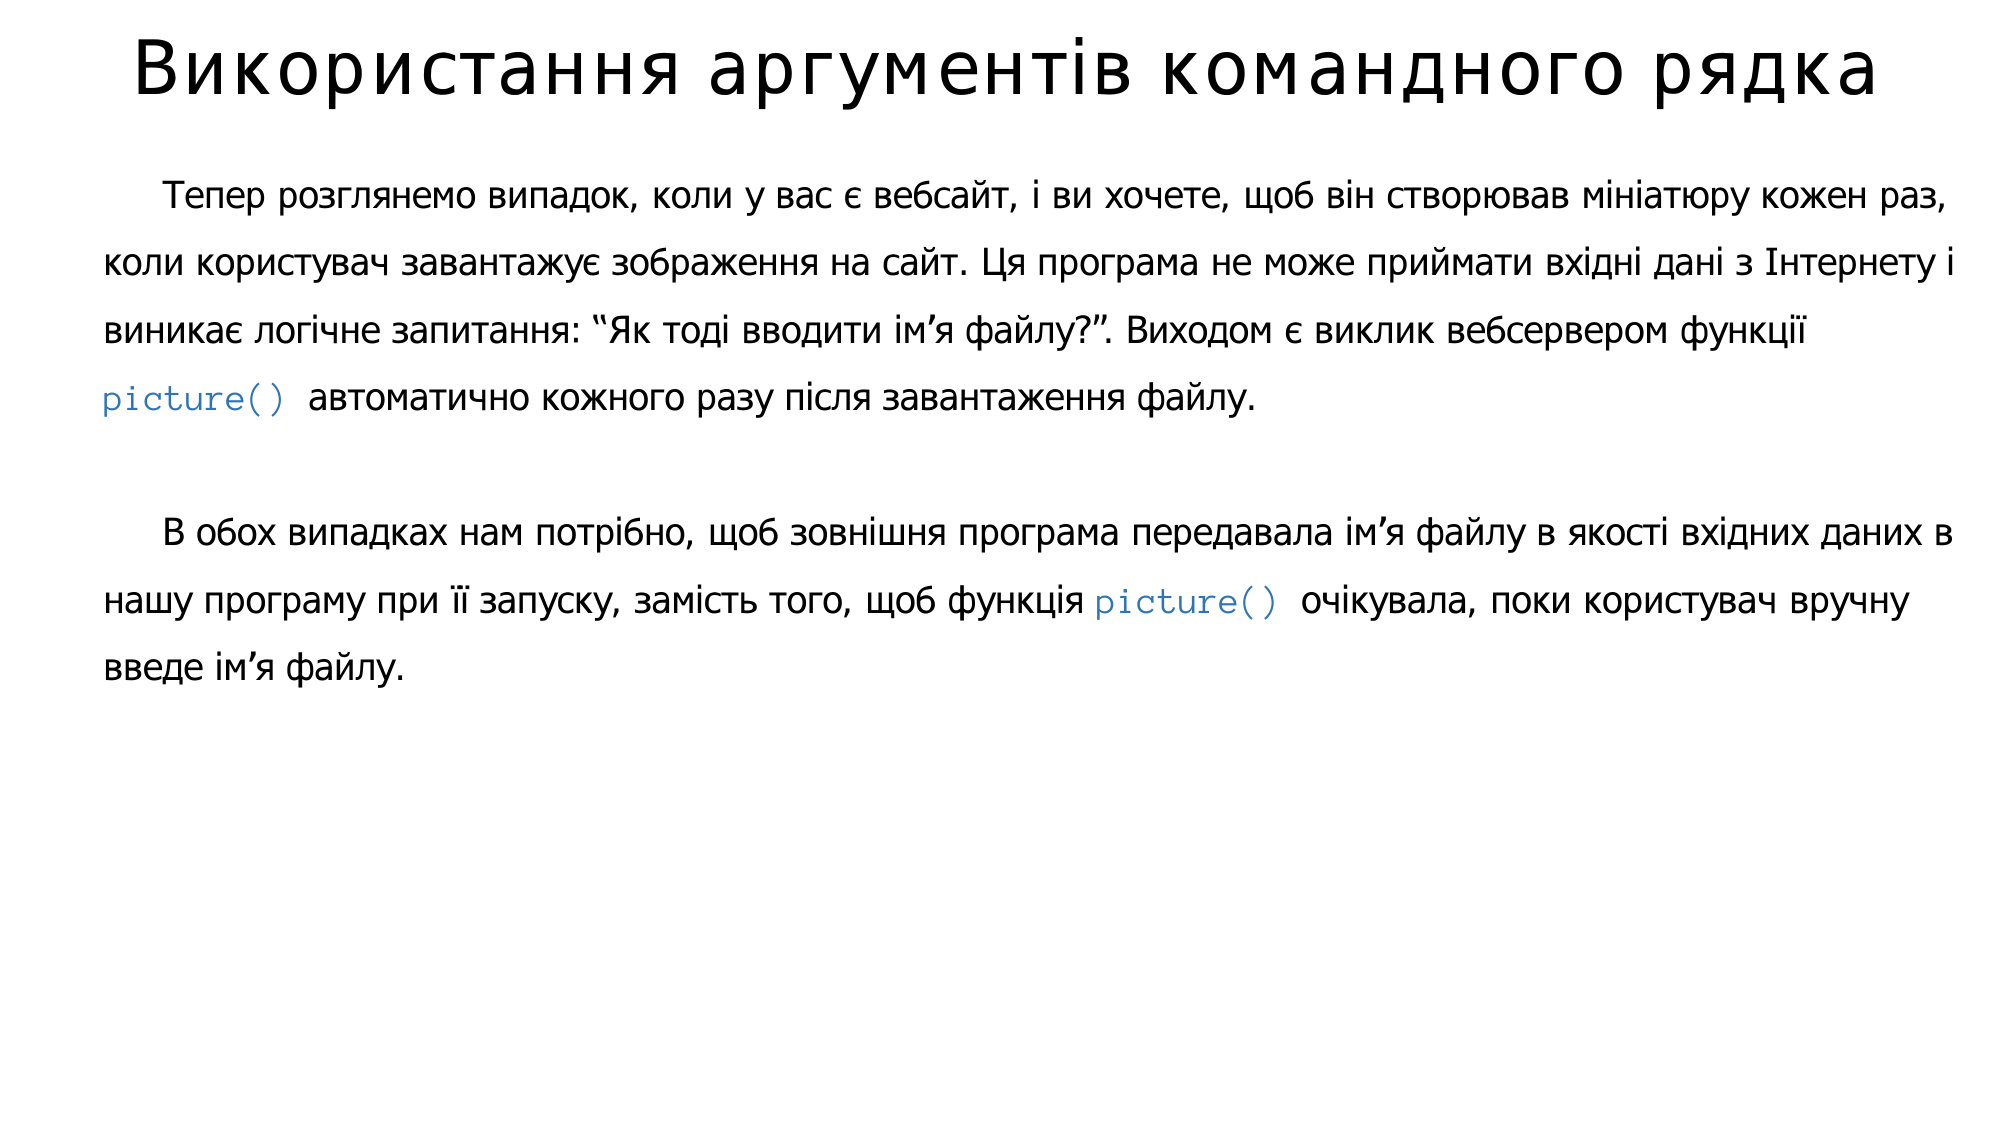

# Використання аргументів командного рядка
Тепер розглянемо випадок, коли у вас є вебсайт, і ви хочете, щоб він створював мініатюру кожен раз, коли користувач завантажує зображення на сайт. Ця програма не може приймати вхідні дані з Інтернету і виникає логічне запитання: “Як тоді вводити ім’я файлу?”. Виходом є виклик вебсервером функції picture() автоматично кожного разу після завантаження файлу.

В обох випадках нам потрібно, щоб зовнішня програма передавала ім’я файлу в якості вхідних даних в нашу програму при її запуску, замість того, щоб функція picture() очікувала, поки користувач вручну введе ім’я файлу.